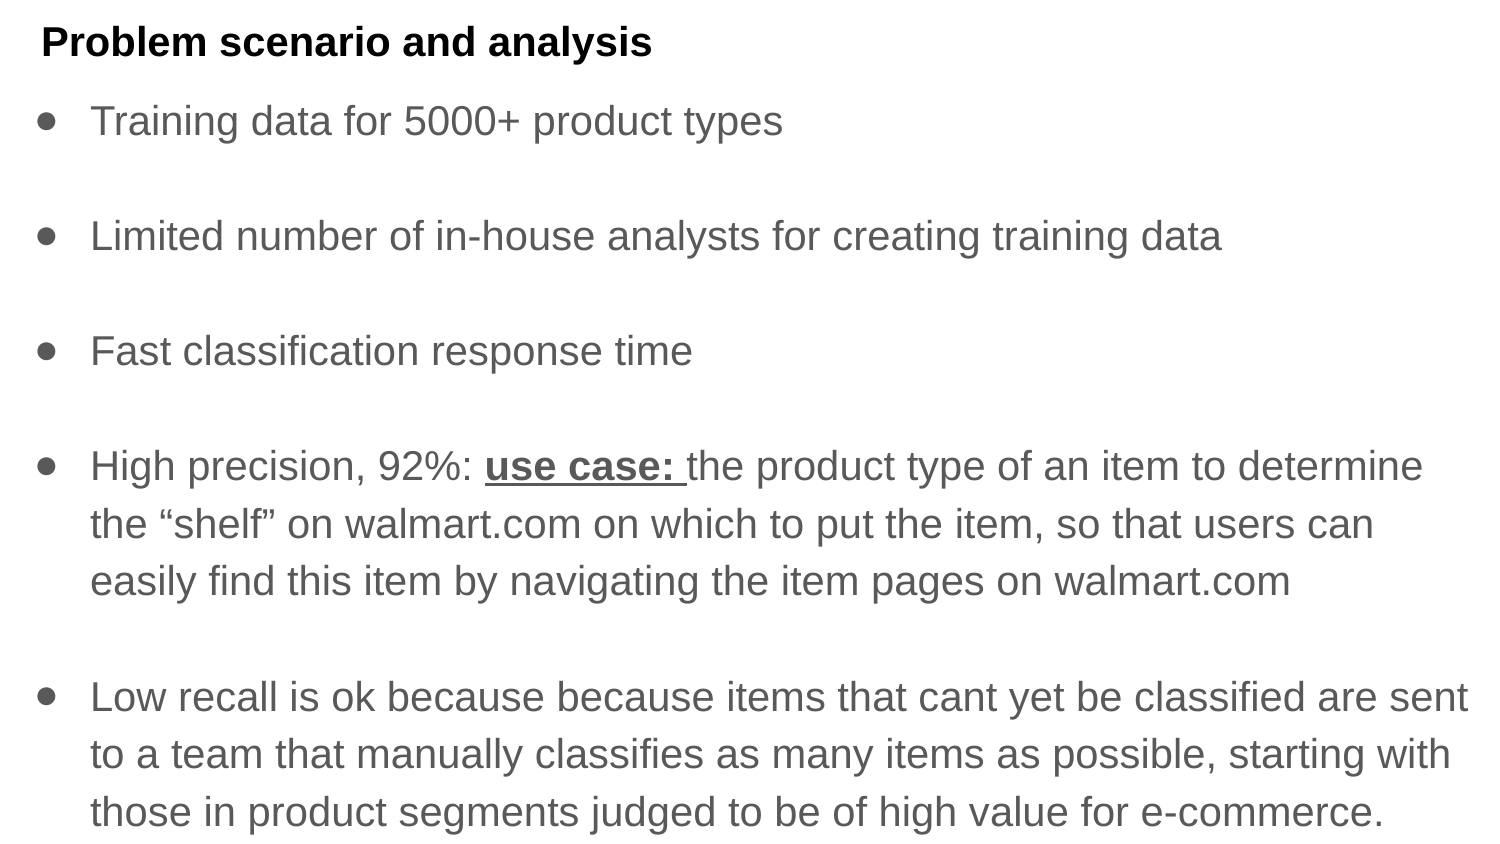

# Problem scenario and analysis
Training data for 5000+ product types

Limited number of in-house analysts for creating training data

Fast classification response time

High precision, 92%: use case: the product type of an item to determine the “shelf” on walmart.com on which to put the item, so that users can easily find this item by navigating the item pages on walmart.com

Low recall is ok because because items that cant yet be classified are sent to a team that manually classifies as many items as possible, starting with those in product segments judged to be of high value for e-commerce.